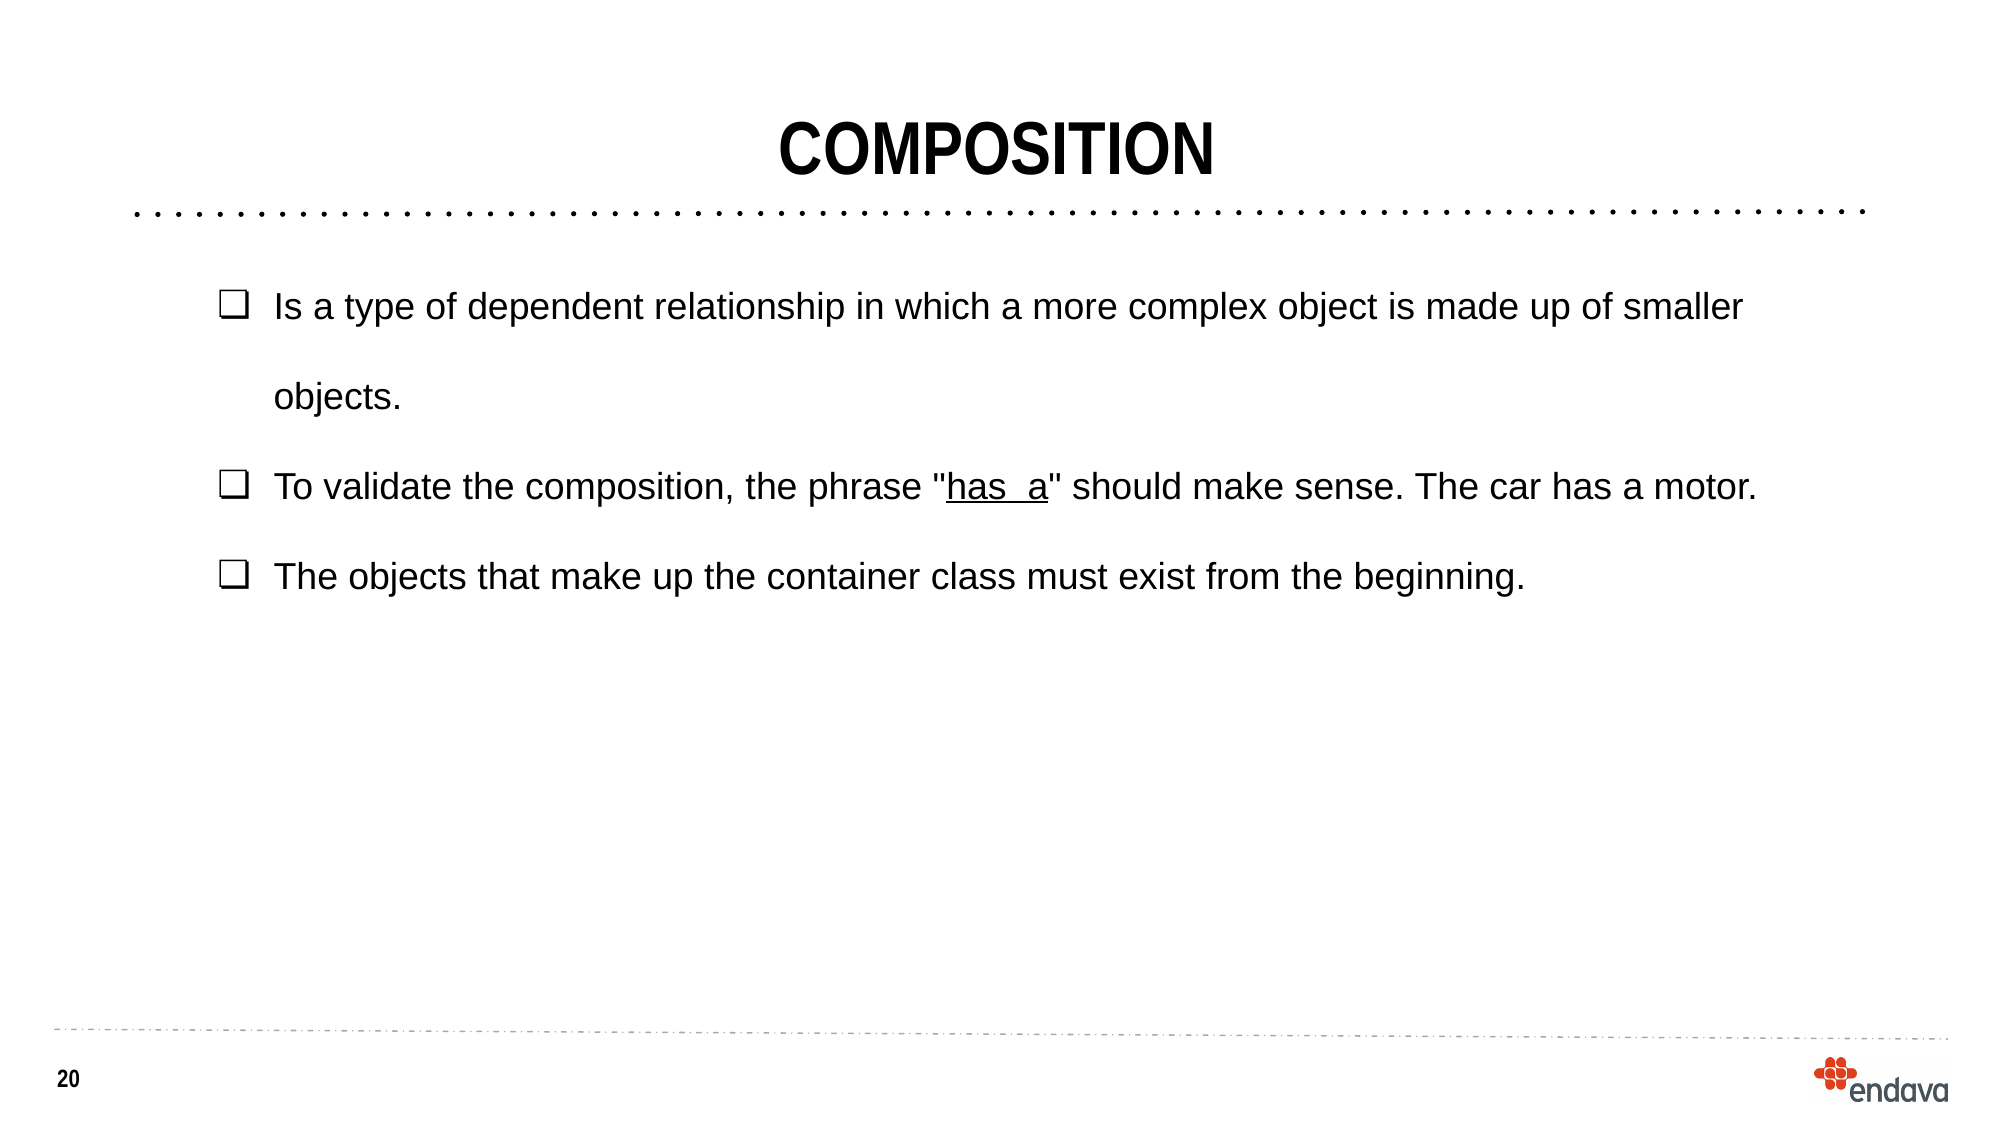

# COMPOSITION
Is a type of dependent relationship in which a more complex object is made up of smaller objects.
To validate the composition, the phrase "has  a" should make sense. The car has a motor.
The objects that make up the container class must exist from the beginning.